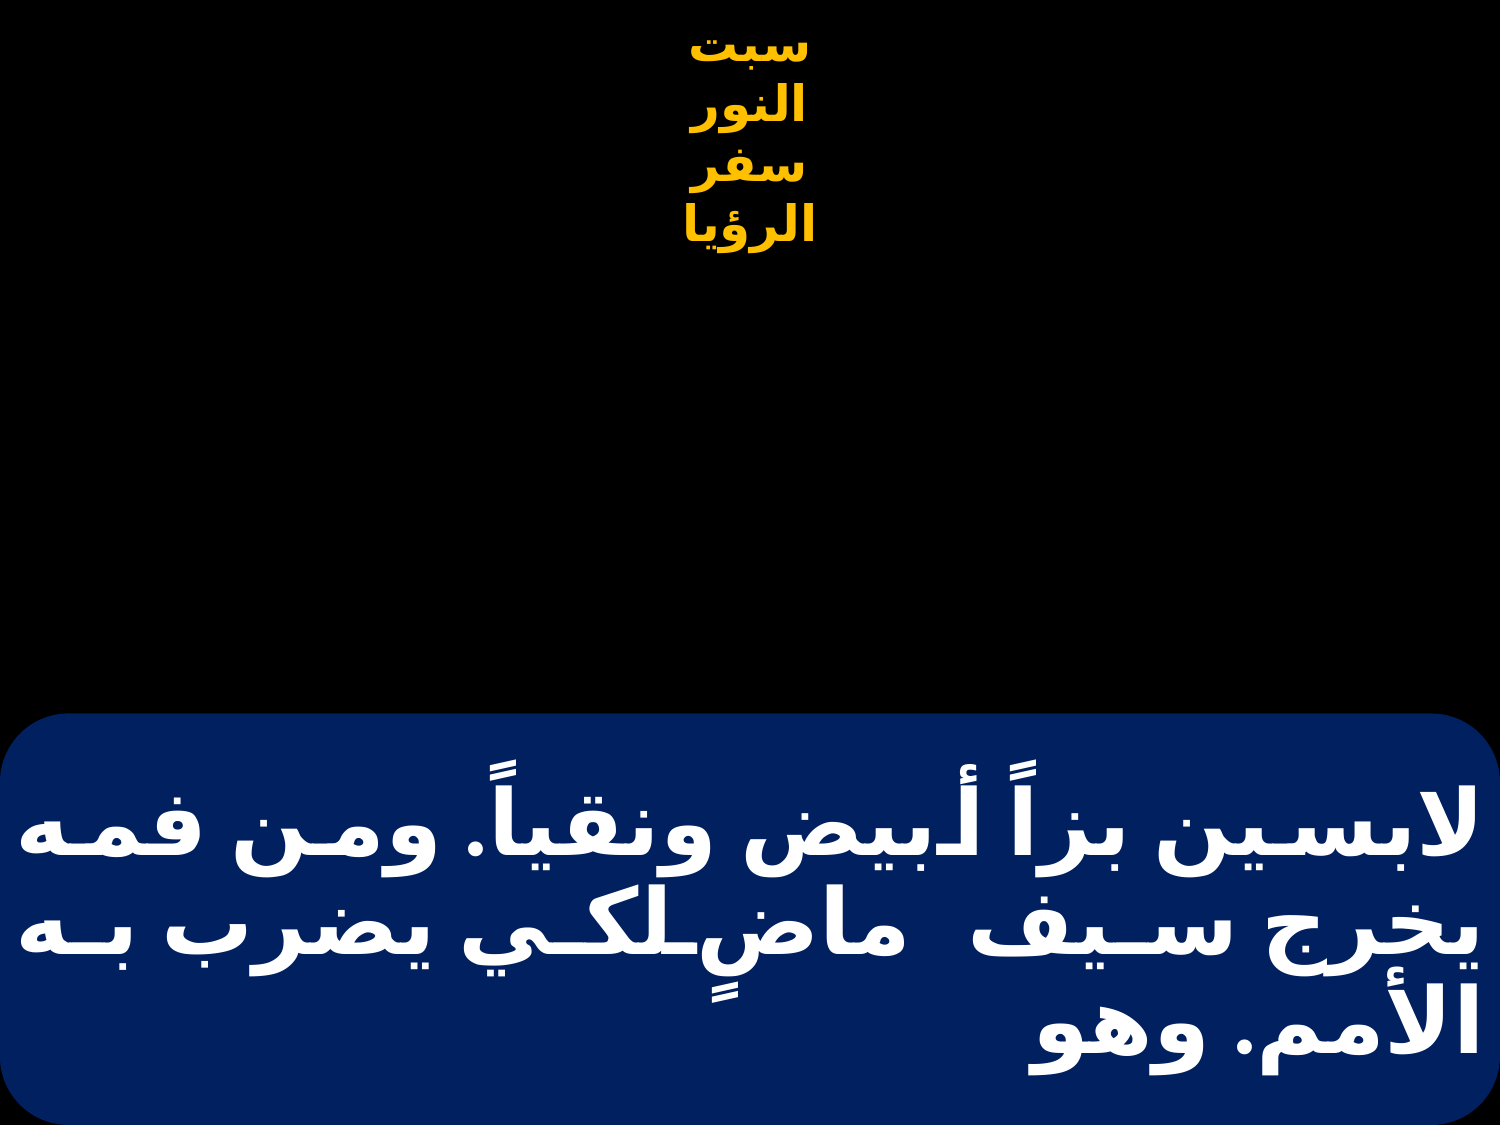

# لابسين بزاً أبيض ونقياً. ومن فمه يخرج سيف ماضٍ لكي يضرب به الأمم. وهو